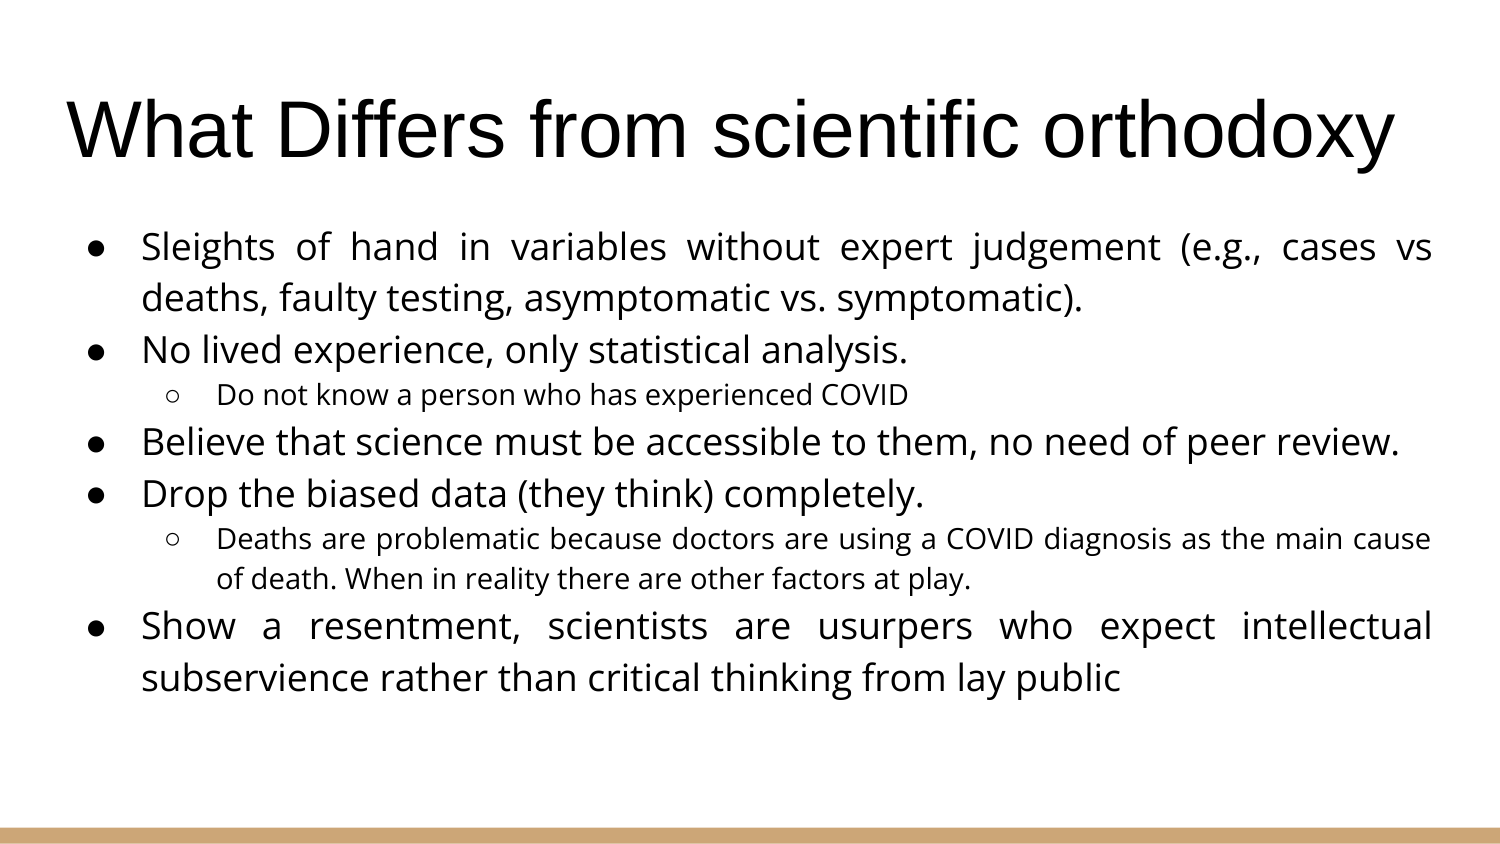

# What Differs from scientific orthodoxy
Sleights of hand in variables without expert judgement (e.g., cases vs deaths, faulty testing, asymptomatic vs. symptomatic).
No lived experience, only statistical analysis.
Do not know a person who has experienced COVID
Believe that science must be accessible to them, no need of peer review.
Drop the biased data (they think) completely.
Deaths are problematic because doctors are using a COVID diagnosis as the main cause of death. When in reality there are other factors at play.
Show a resentment, scientists are usurpers who expect intellectual subservience rather than critical thinking from lay public